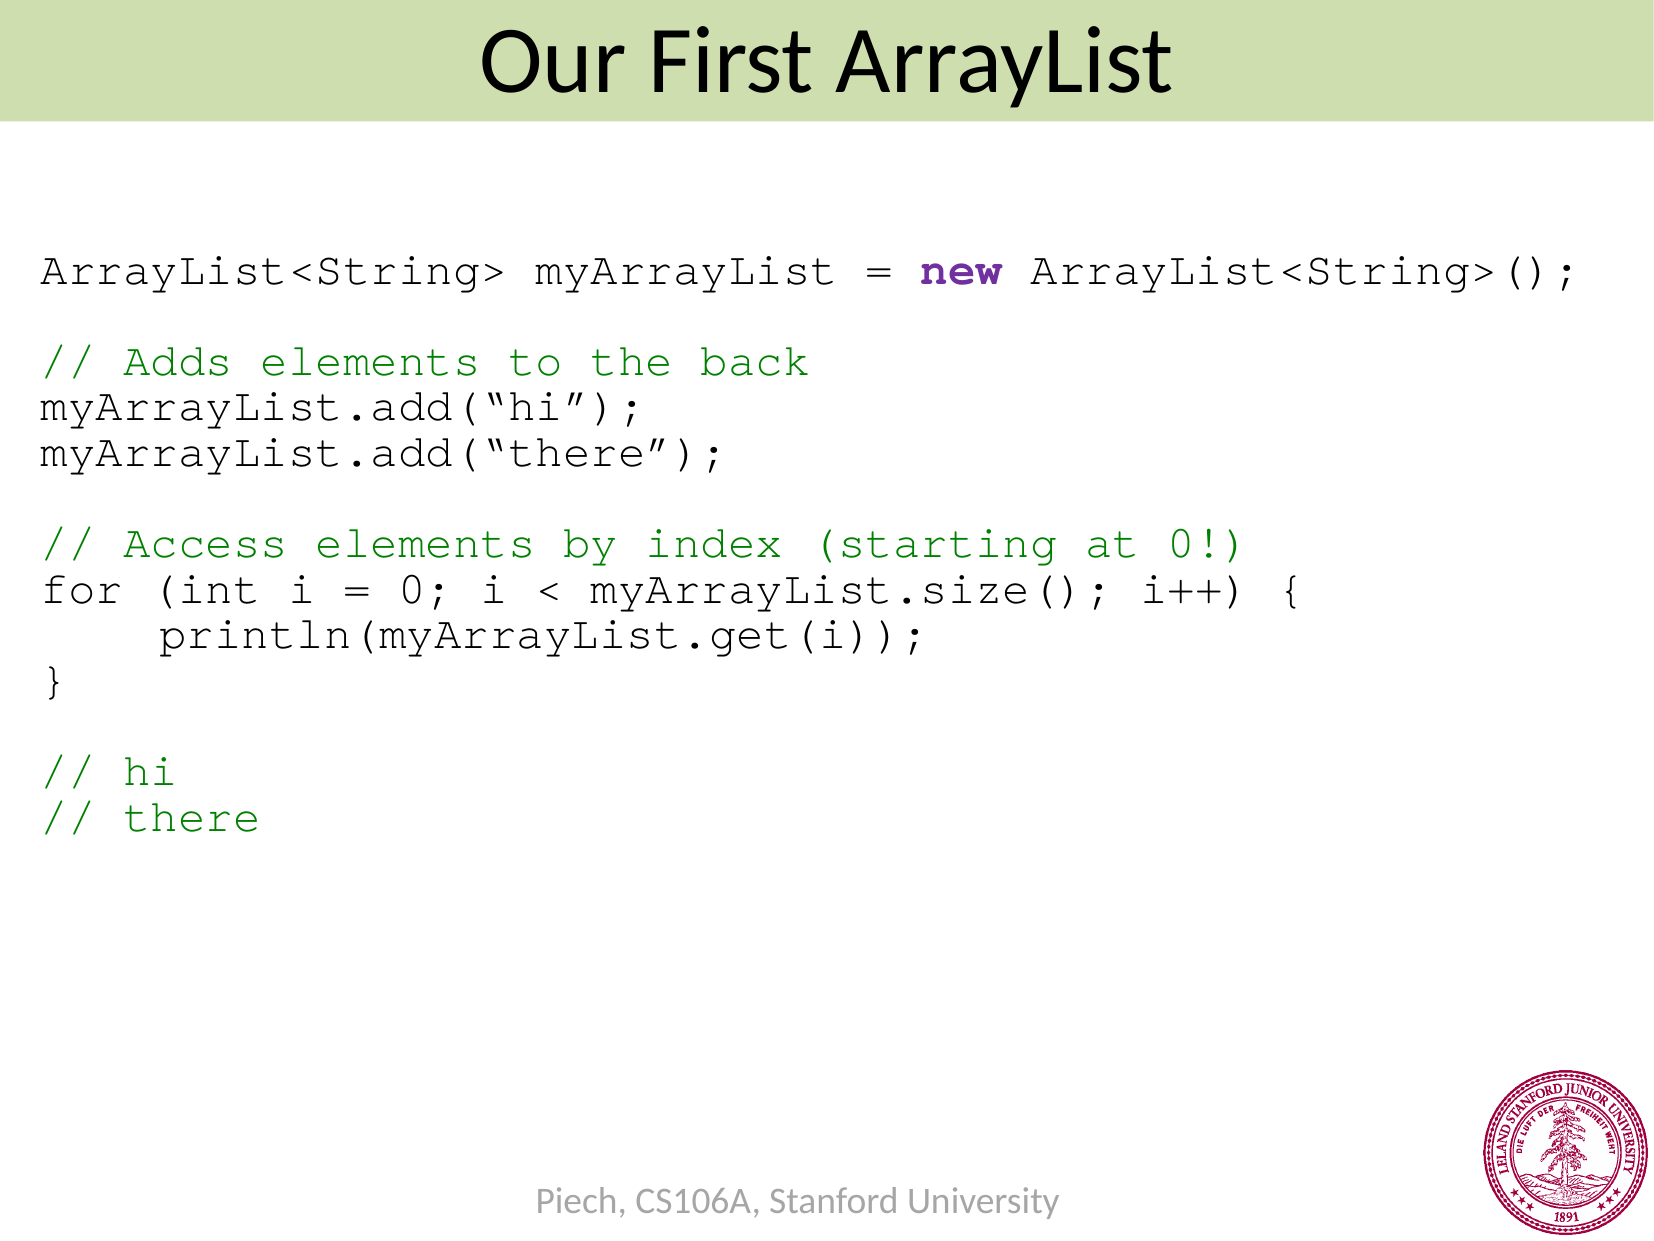

Our First ArrayList
ArrayList<String> myArrayList = new ArrayList<String>();

// Adds elements to the back
myArrayList.add(“hi”);
myArrayList.add(“there”);

// Access elements by index (starting at 0!)
for (int i = 0; i < myArrayList.size(); i++) {
	println(myArrayList.get(i));
}

// hi
// there